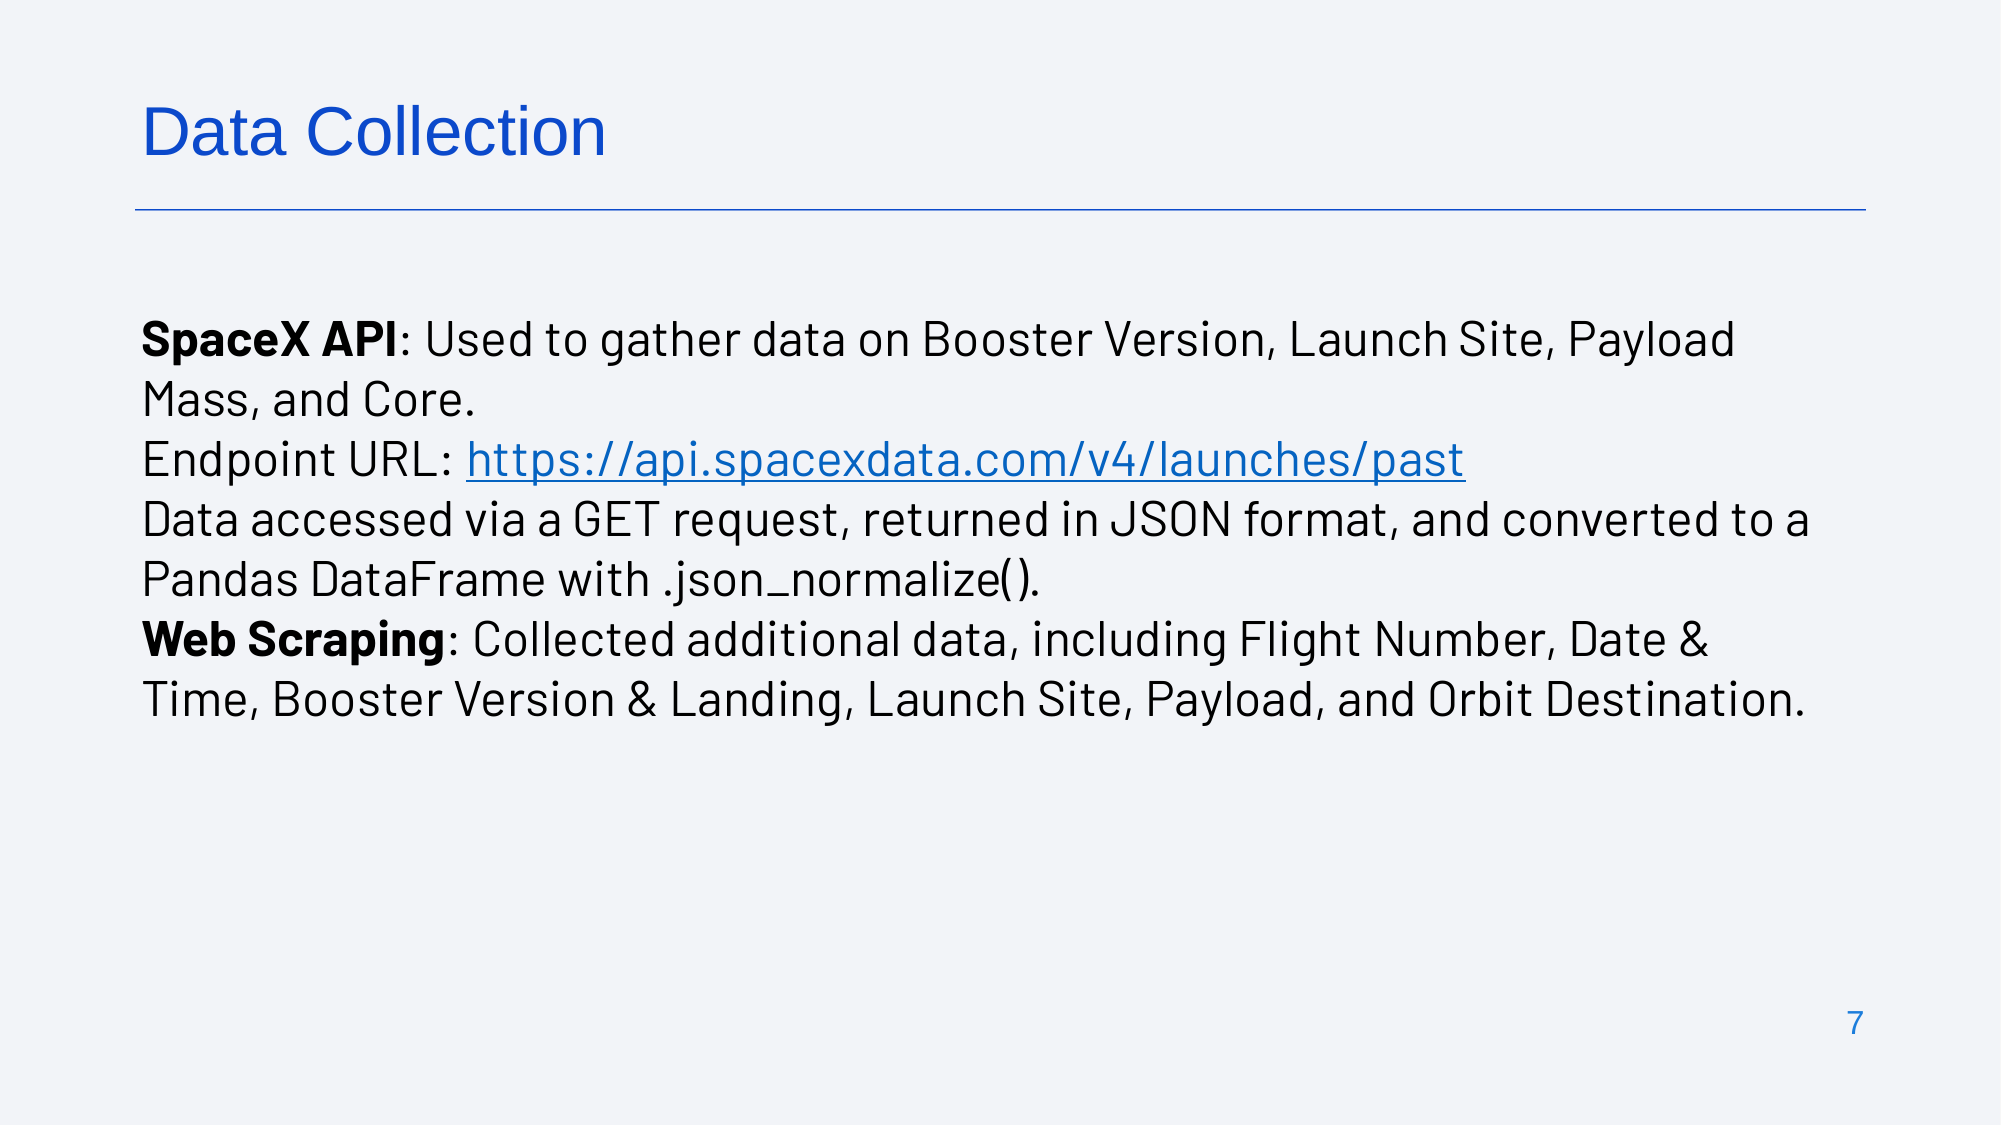

Data Collection
SpaceX API: Used to gather data on Booster Version, Launch Site, Payload Mass, and Core.​
Endpoint URL: https://api.spacexdata.com/v4/launches/past​
Data accessed via a GET request, returned in JSON format, and converted to a Pandas DataFrame with .json_normalize().​
Web Scraping: Collected additional data, including Flight Number, Date & Time, Booster Version & Landing, Launch Site, Payload, and Orbit Destination.​

7